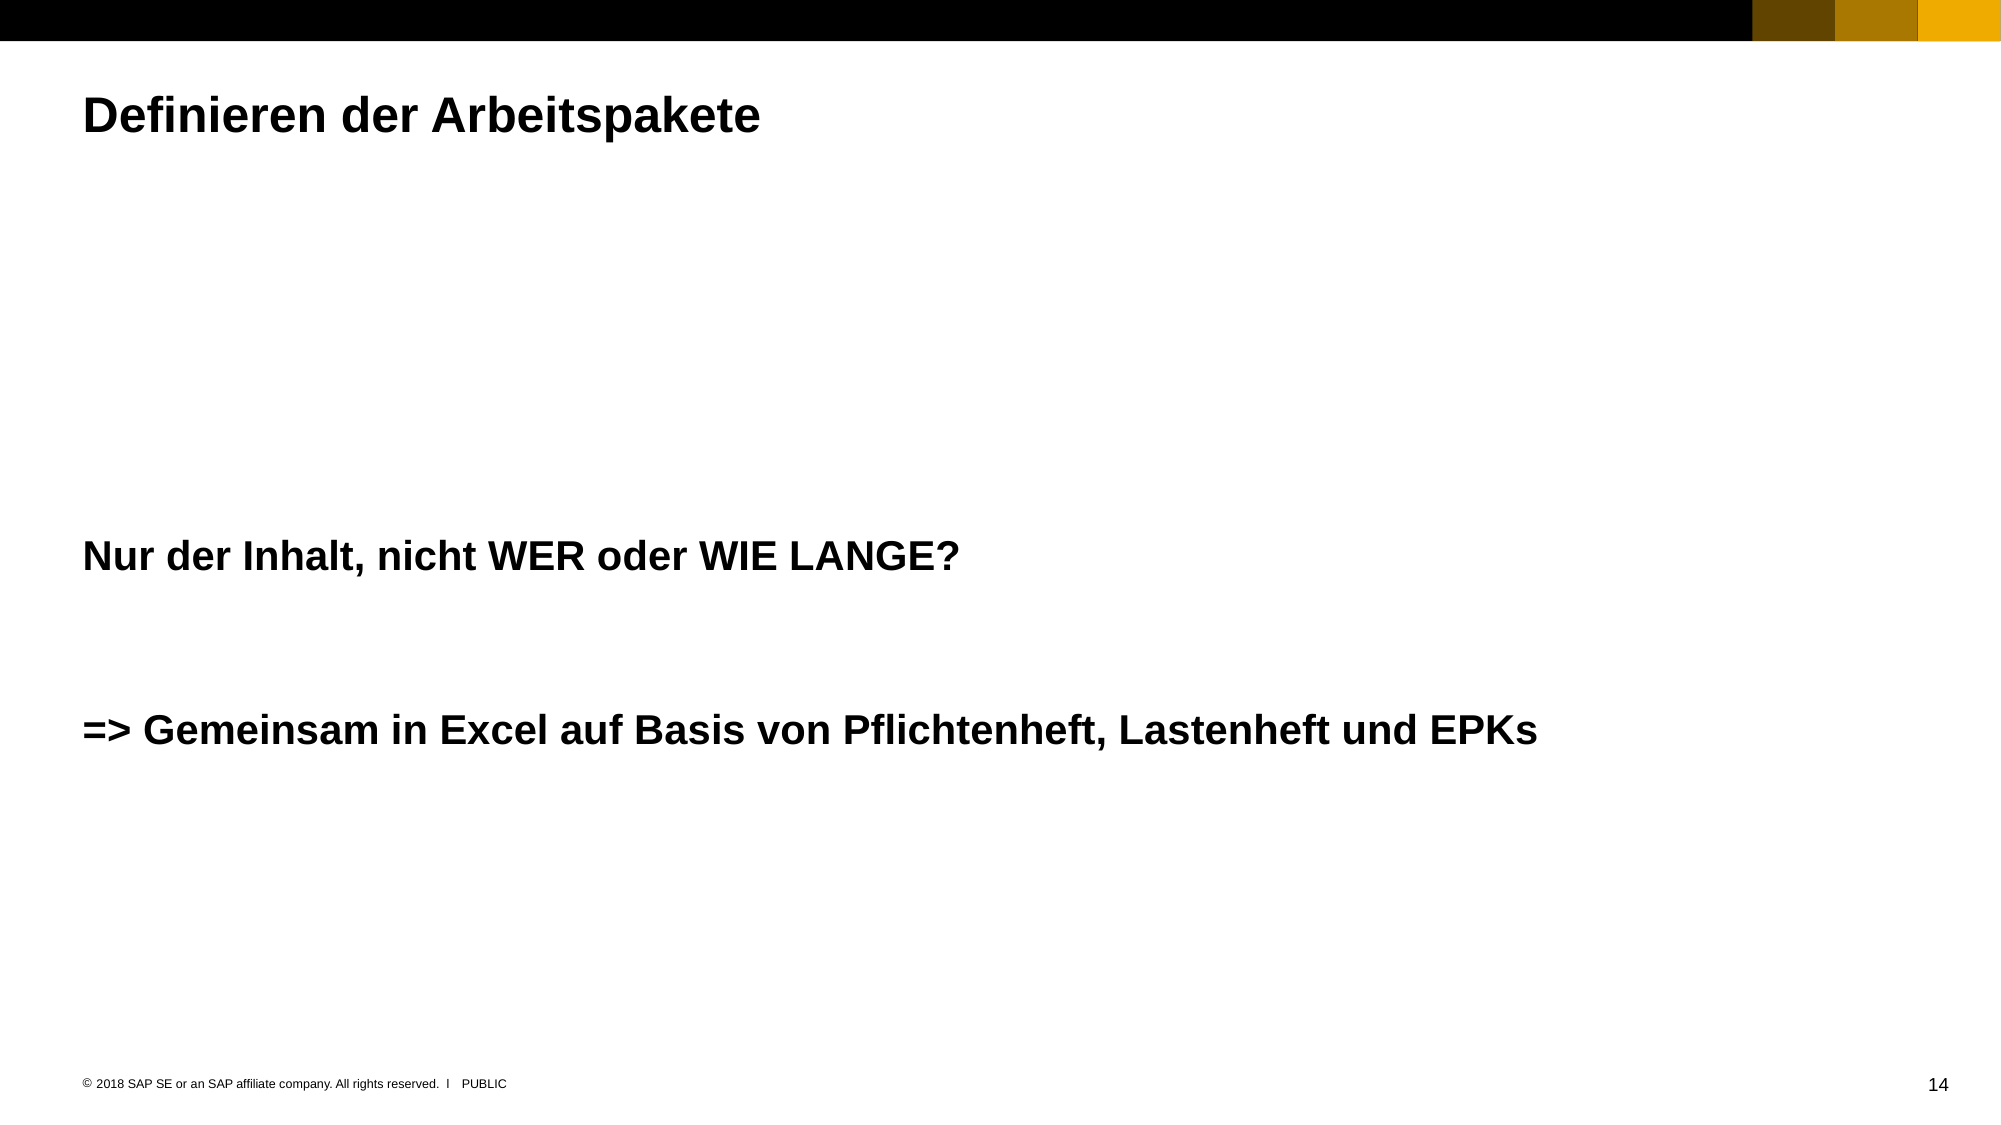

# Definieren der Arbeitspakete

Nur der Inhalt, nicht WER oder WIE LANGE?

=> Gemeinsam in Excel auf Basis von Pflichtenheft, Lastenheft und EPKs